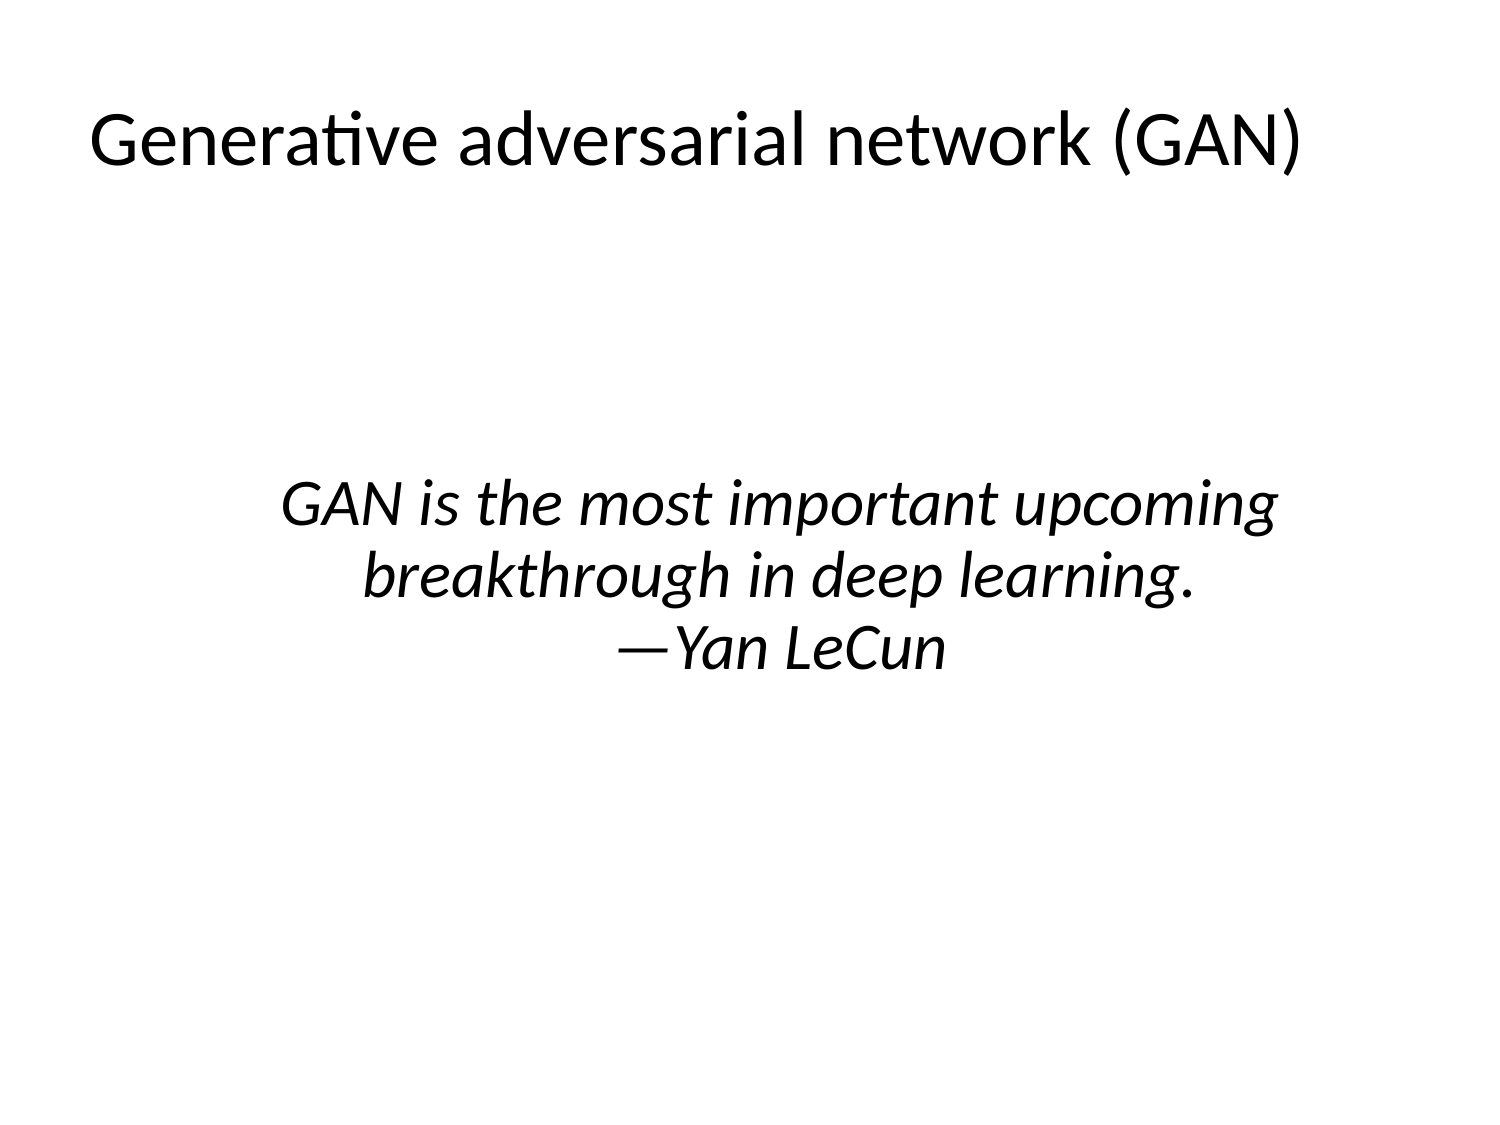

# Generative adversarial network (GAN)
GAN is the most important upcoming breakthrough in deep learning.
—Yan LeCun